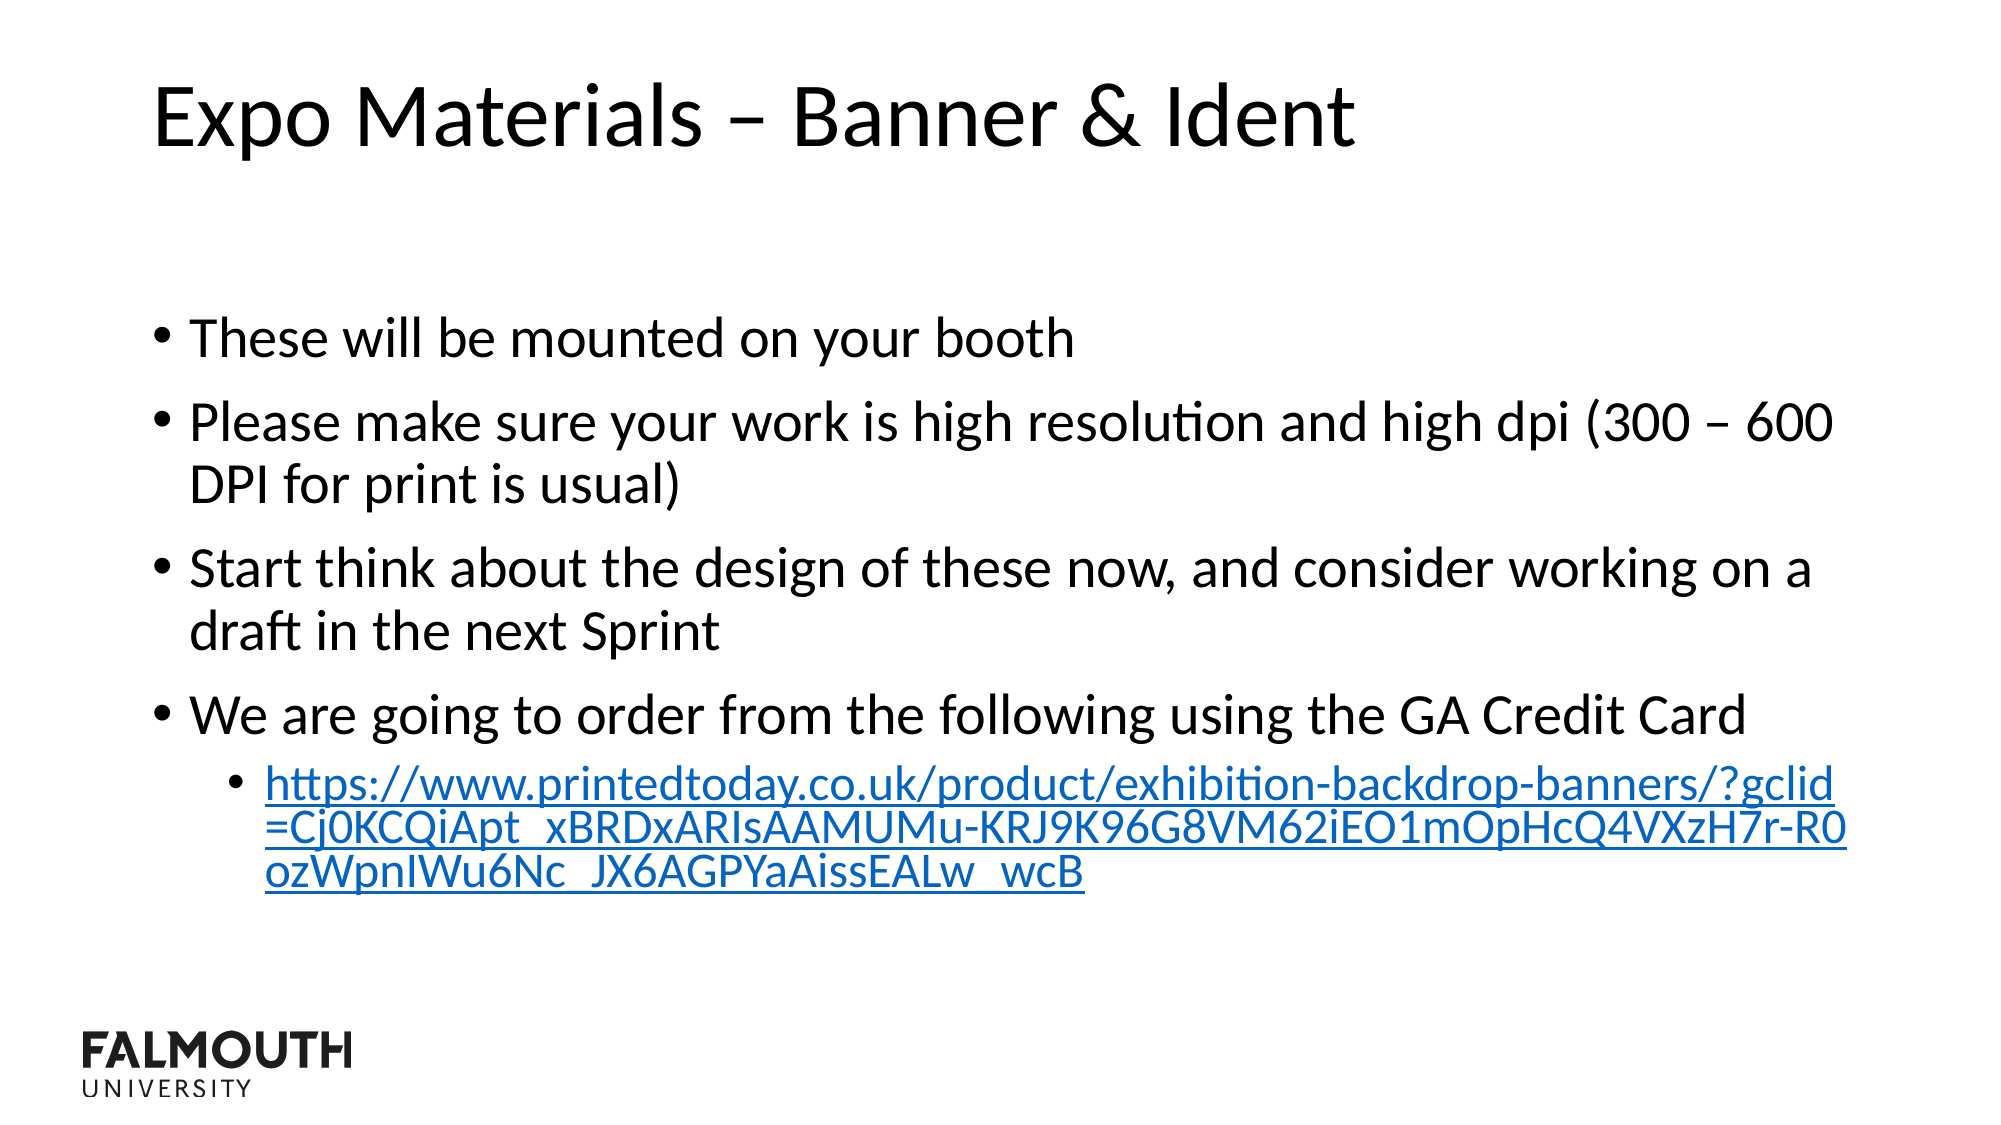

Expo Materials – Banner & Ident
These will be mounted on your booth
Please make sure your work is high resolution and high dpi (300 – 600 DPI for print is usual)
Start think about the design of these now, and consider working on a draft in the next Sprint
We are going to order from the following using the GA Credit Card
https://www.printedtoday.co.uk/product/exhibition-backdrop-banners/?gclid=Cj0KCQiApt_xBRDxARIsAAMUMu-KRJ9K96G8VM62iEO1mOpHcQ4VXzH7r-R0ozWpnIWu6Nc_JX6AGPYaAissEALw_wcB